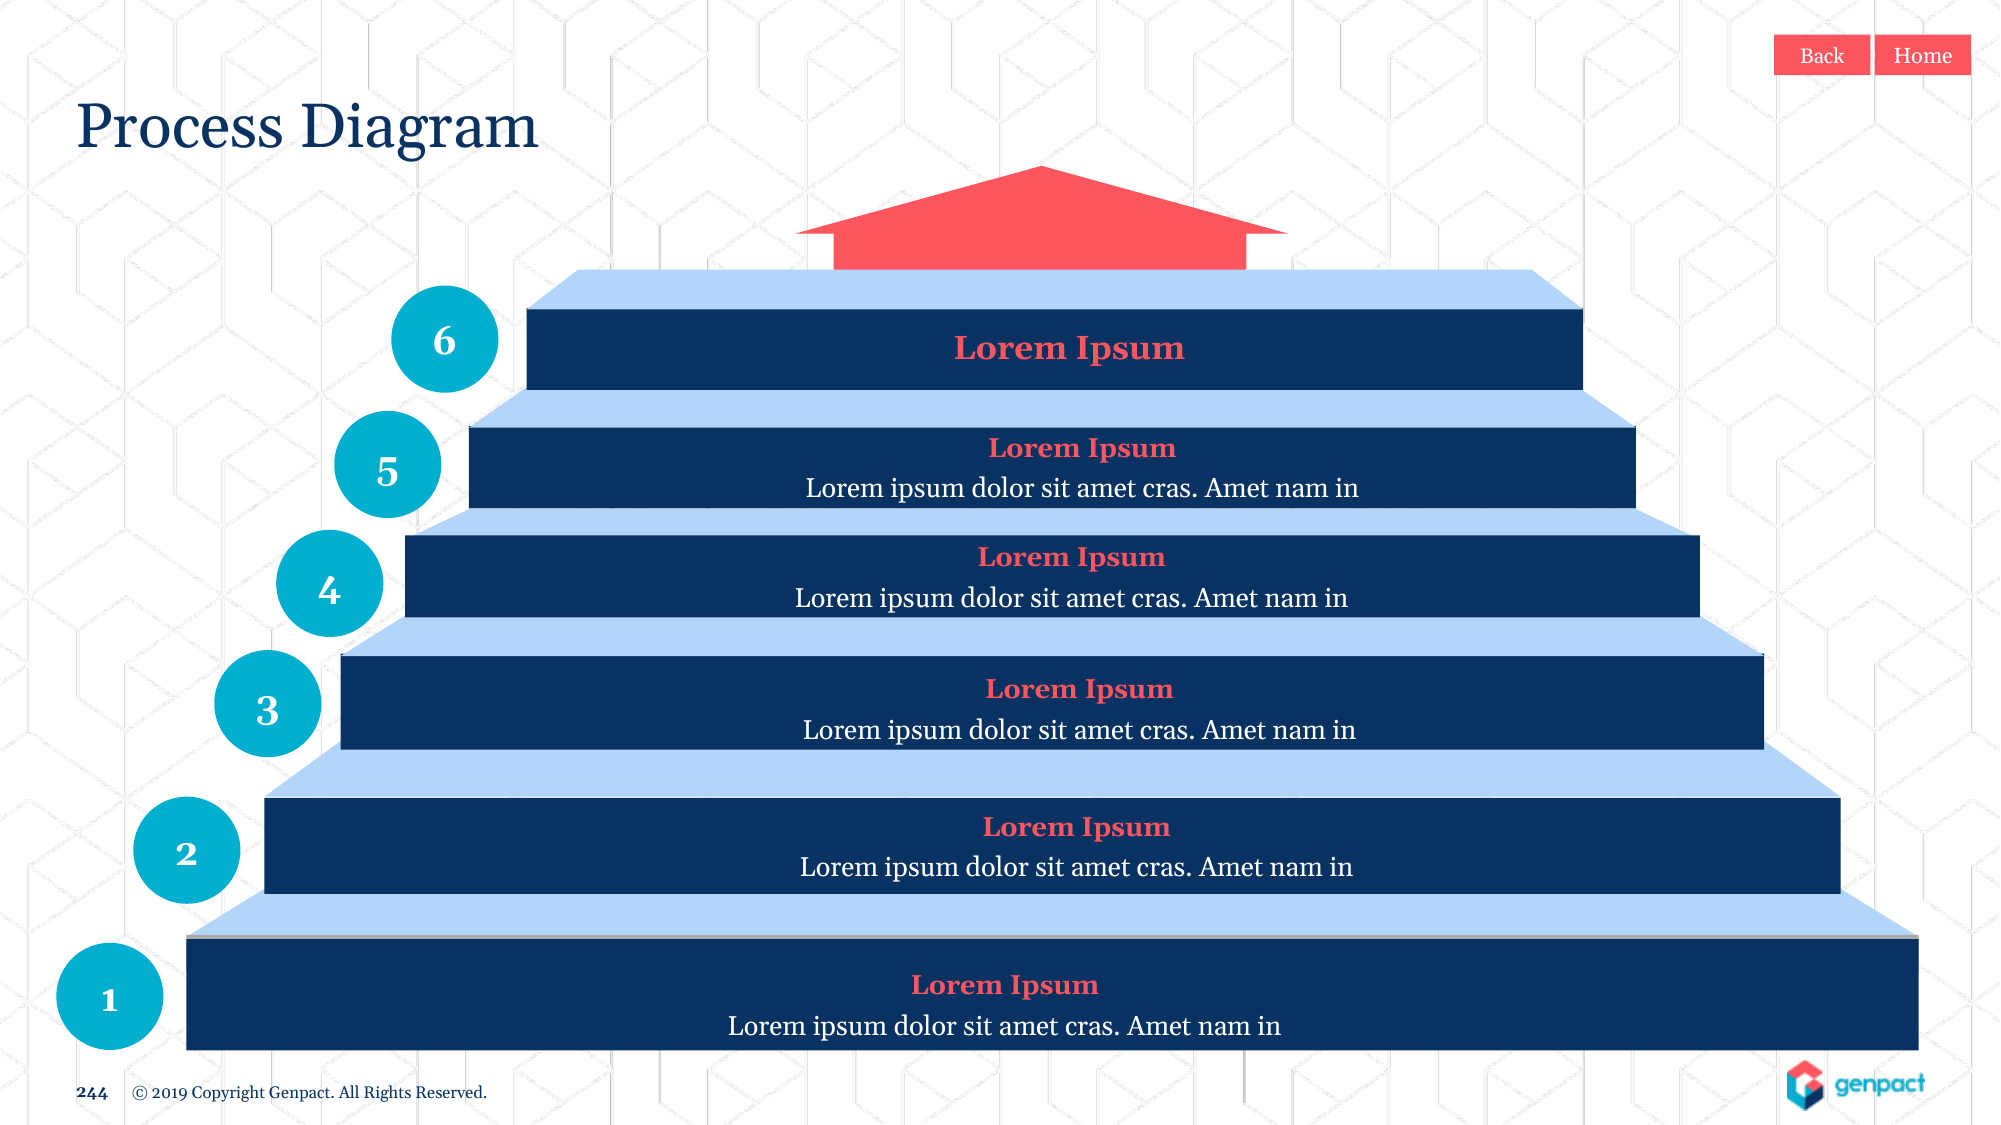

Back
Home
Process Diagram

Lorem Ipsum

Lorem Ipsum
Lorem ipsum dolor sit amet cras. Amet nam in

Lorem Ipsum
Lorem ipsum dolor sit amet cras. Amet nam in

Lorem Ipsum
Lorem ipsum dolor sit amet cras. Amet nam in

Lorem Ipsum
Lorem ipsum dolor sit amet cras. Amet nam in

Lorem Ipsum
Lorem ipsum dolor sit amet cras. Amet nam in

6
5
4
3
2
1